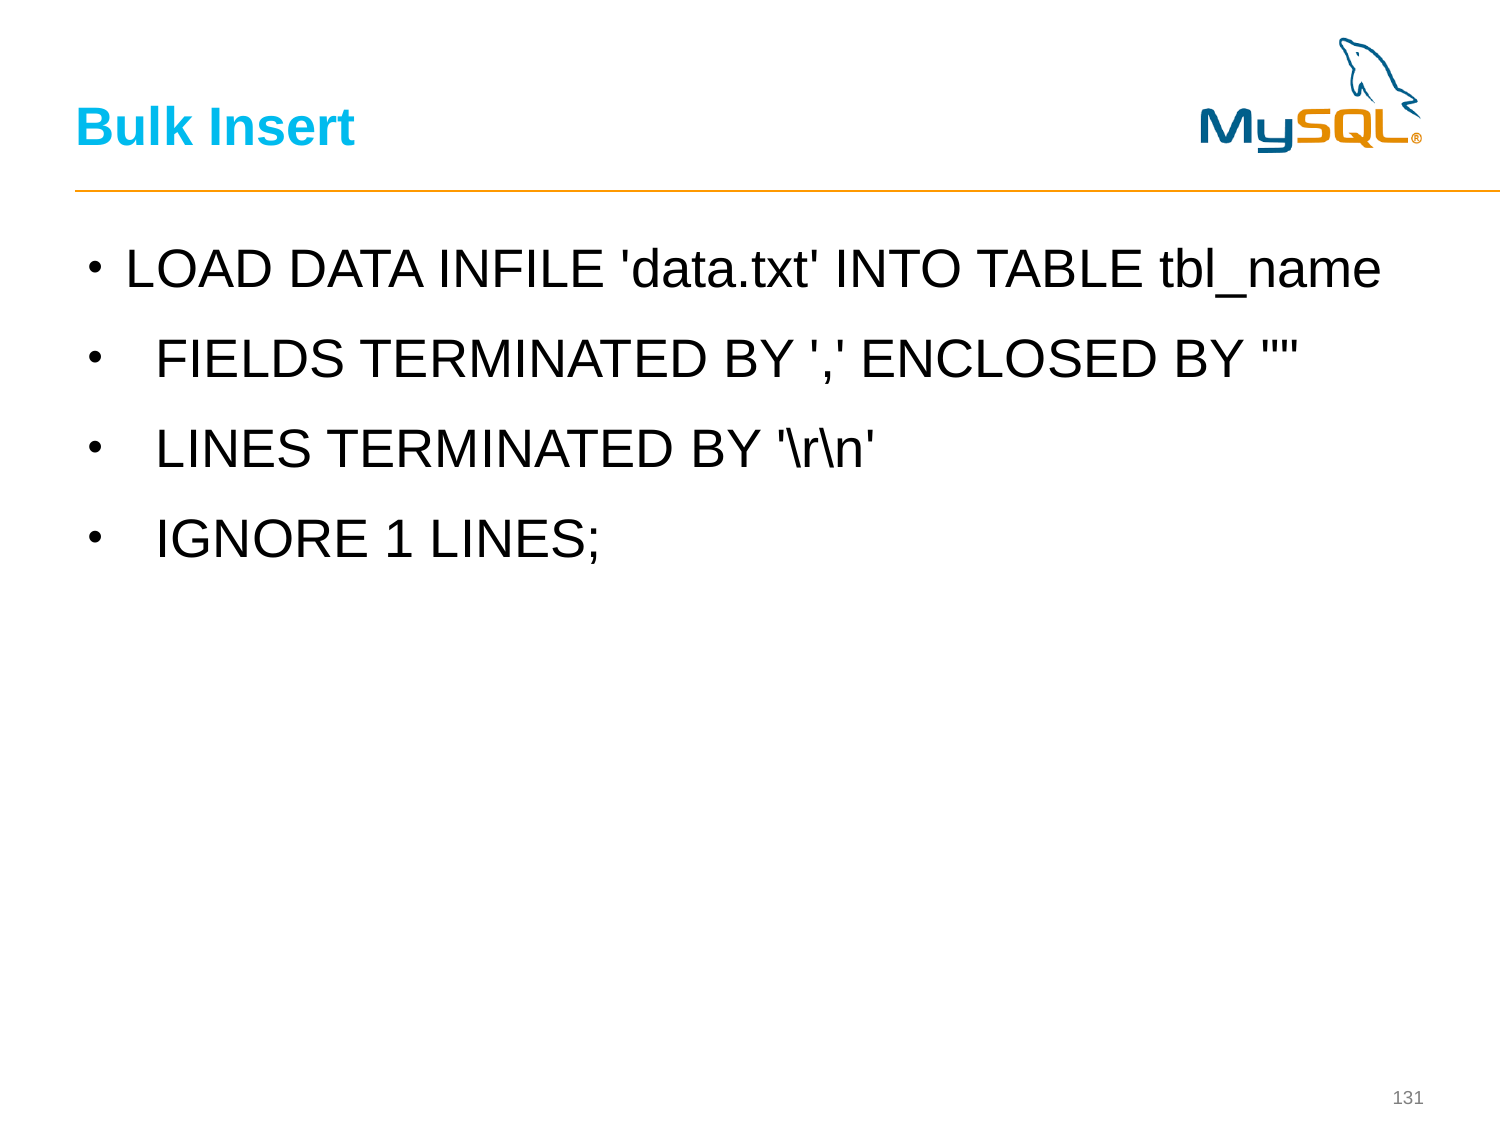

# Bulk Insert
LOAD DATA INFILE 'data.txt' INTO TABLE tbl_name
  FIELDS TERMINATED BY ',' ENCLOSED BY '"'
  LINES TERMINATED BY '\r\n'
  IGNORE 1 LINES;